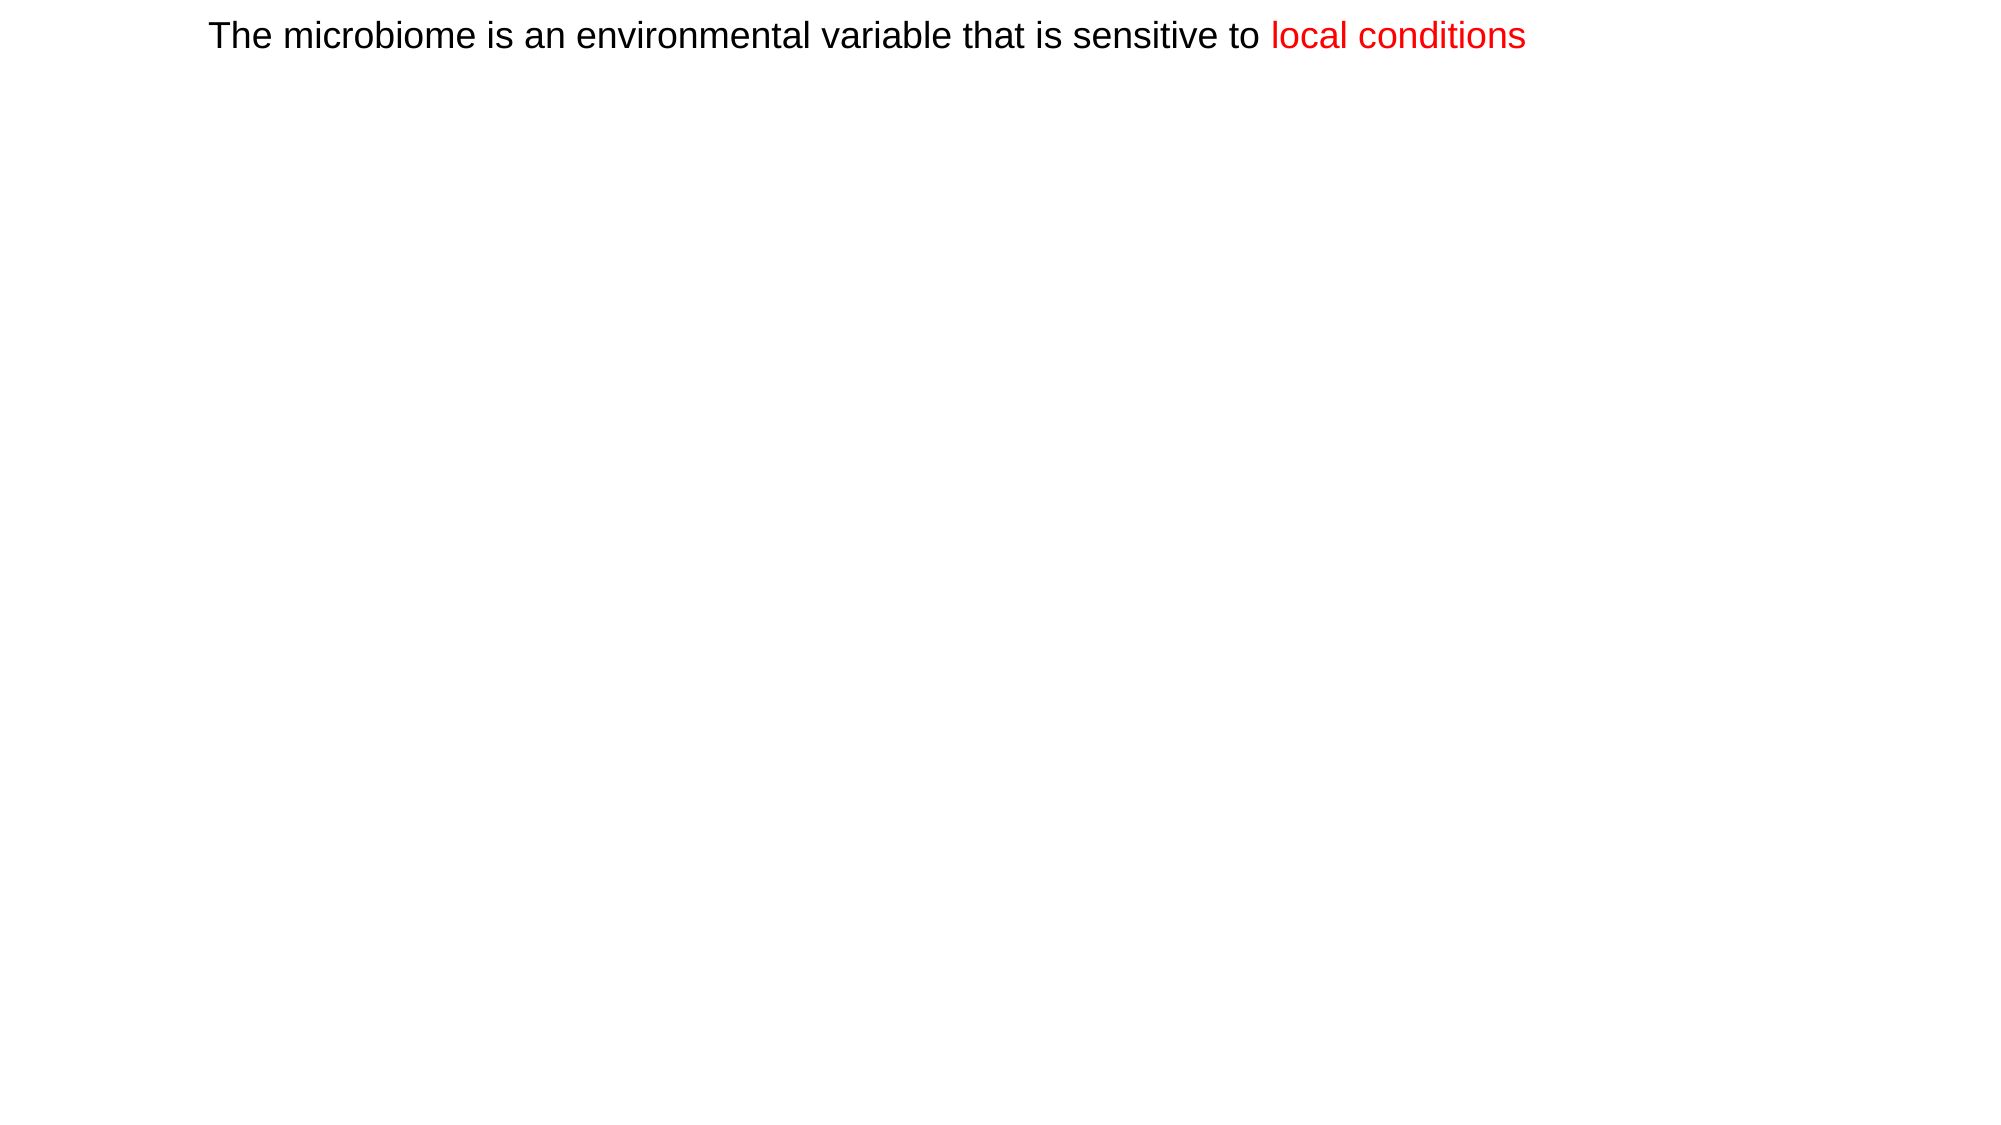

The microbiome is an environmental variable that is sensitive to local conditions